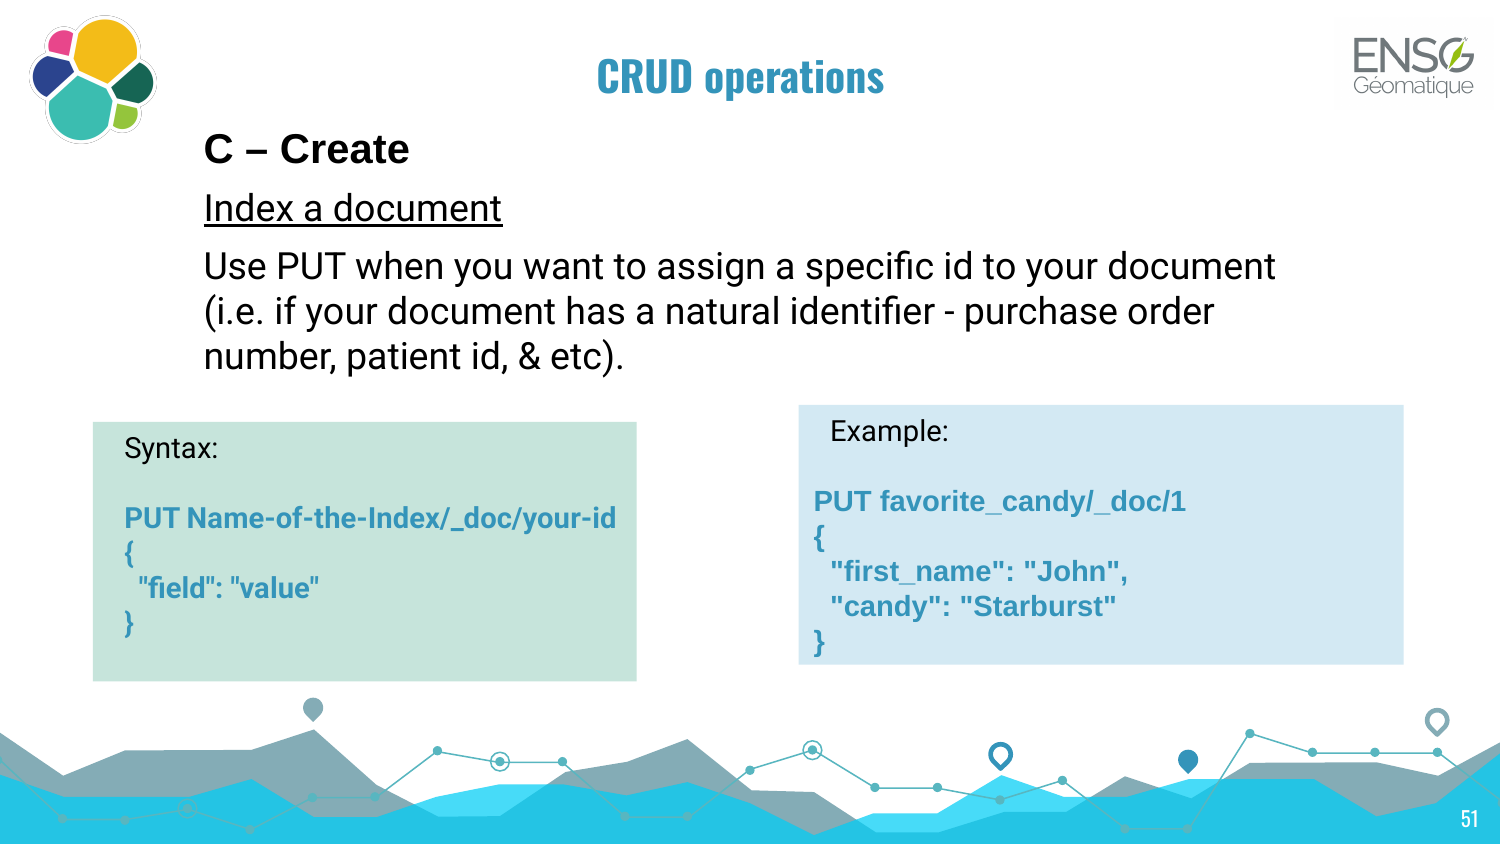

# CRUD operations
C – Create
Index a document
Use PUT when you want to assign a specific id to your document (i.e. if your document has a natural identifier - purchase order number, patient id, & etc).
Example:

PUT favorite_candy/_doc/1
{
  "first_name": "John",
  "candy": "Starburst"
}
Syntax:

PUT Name-of-the-Index/_doc/your-id
{
  "field": "value"
}

51